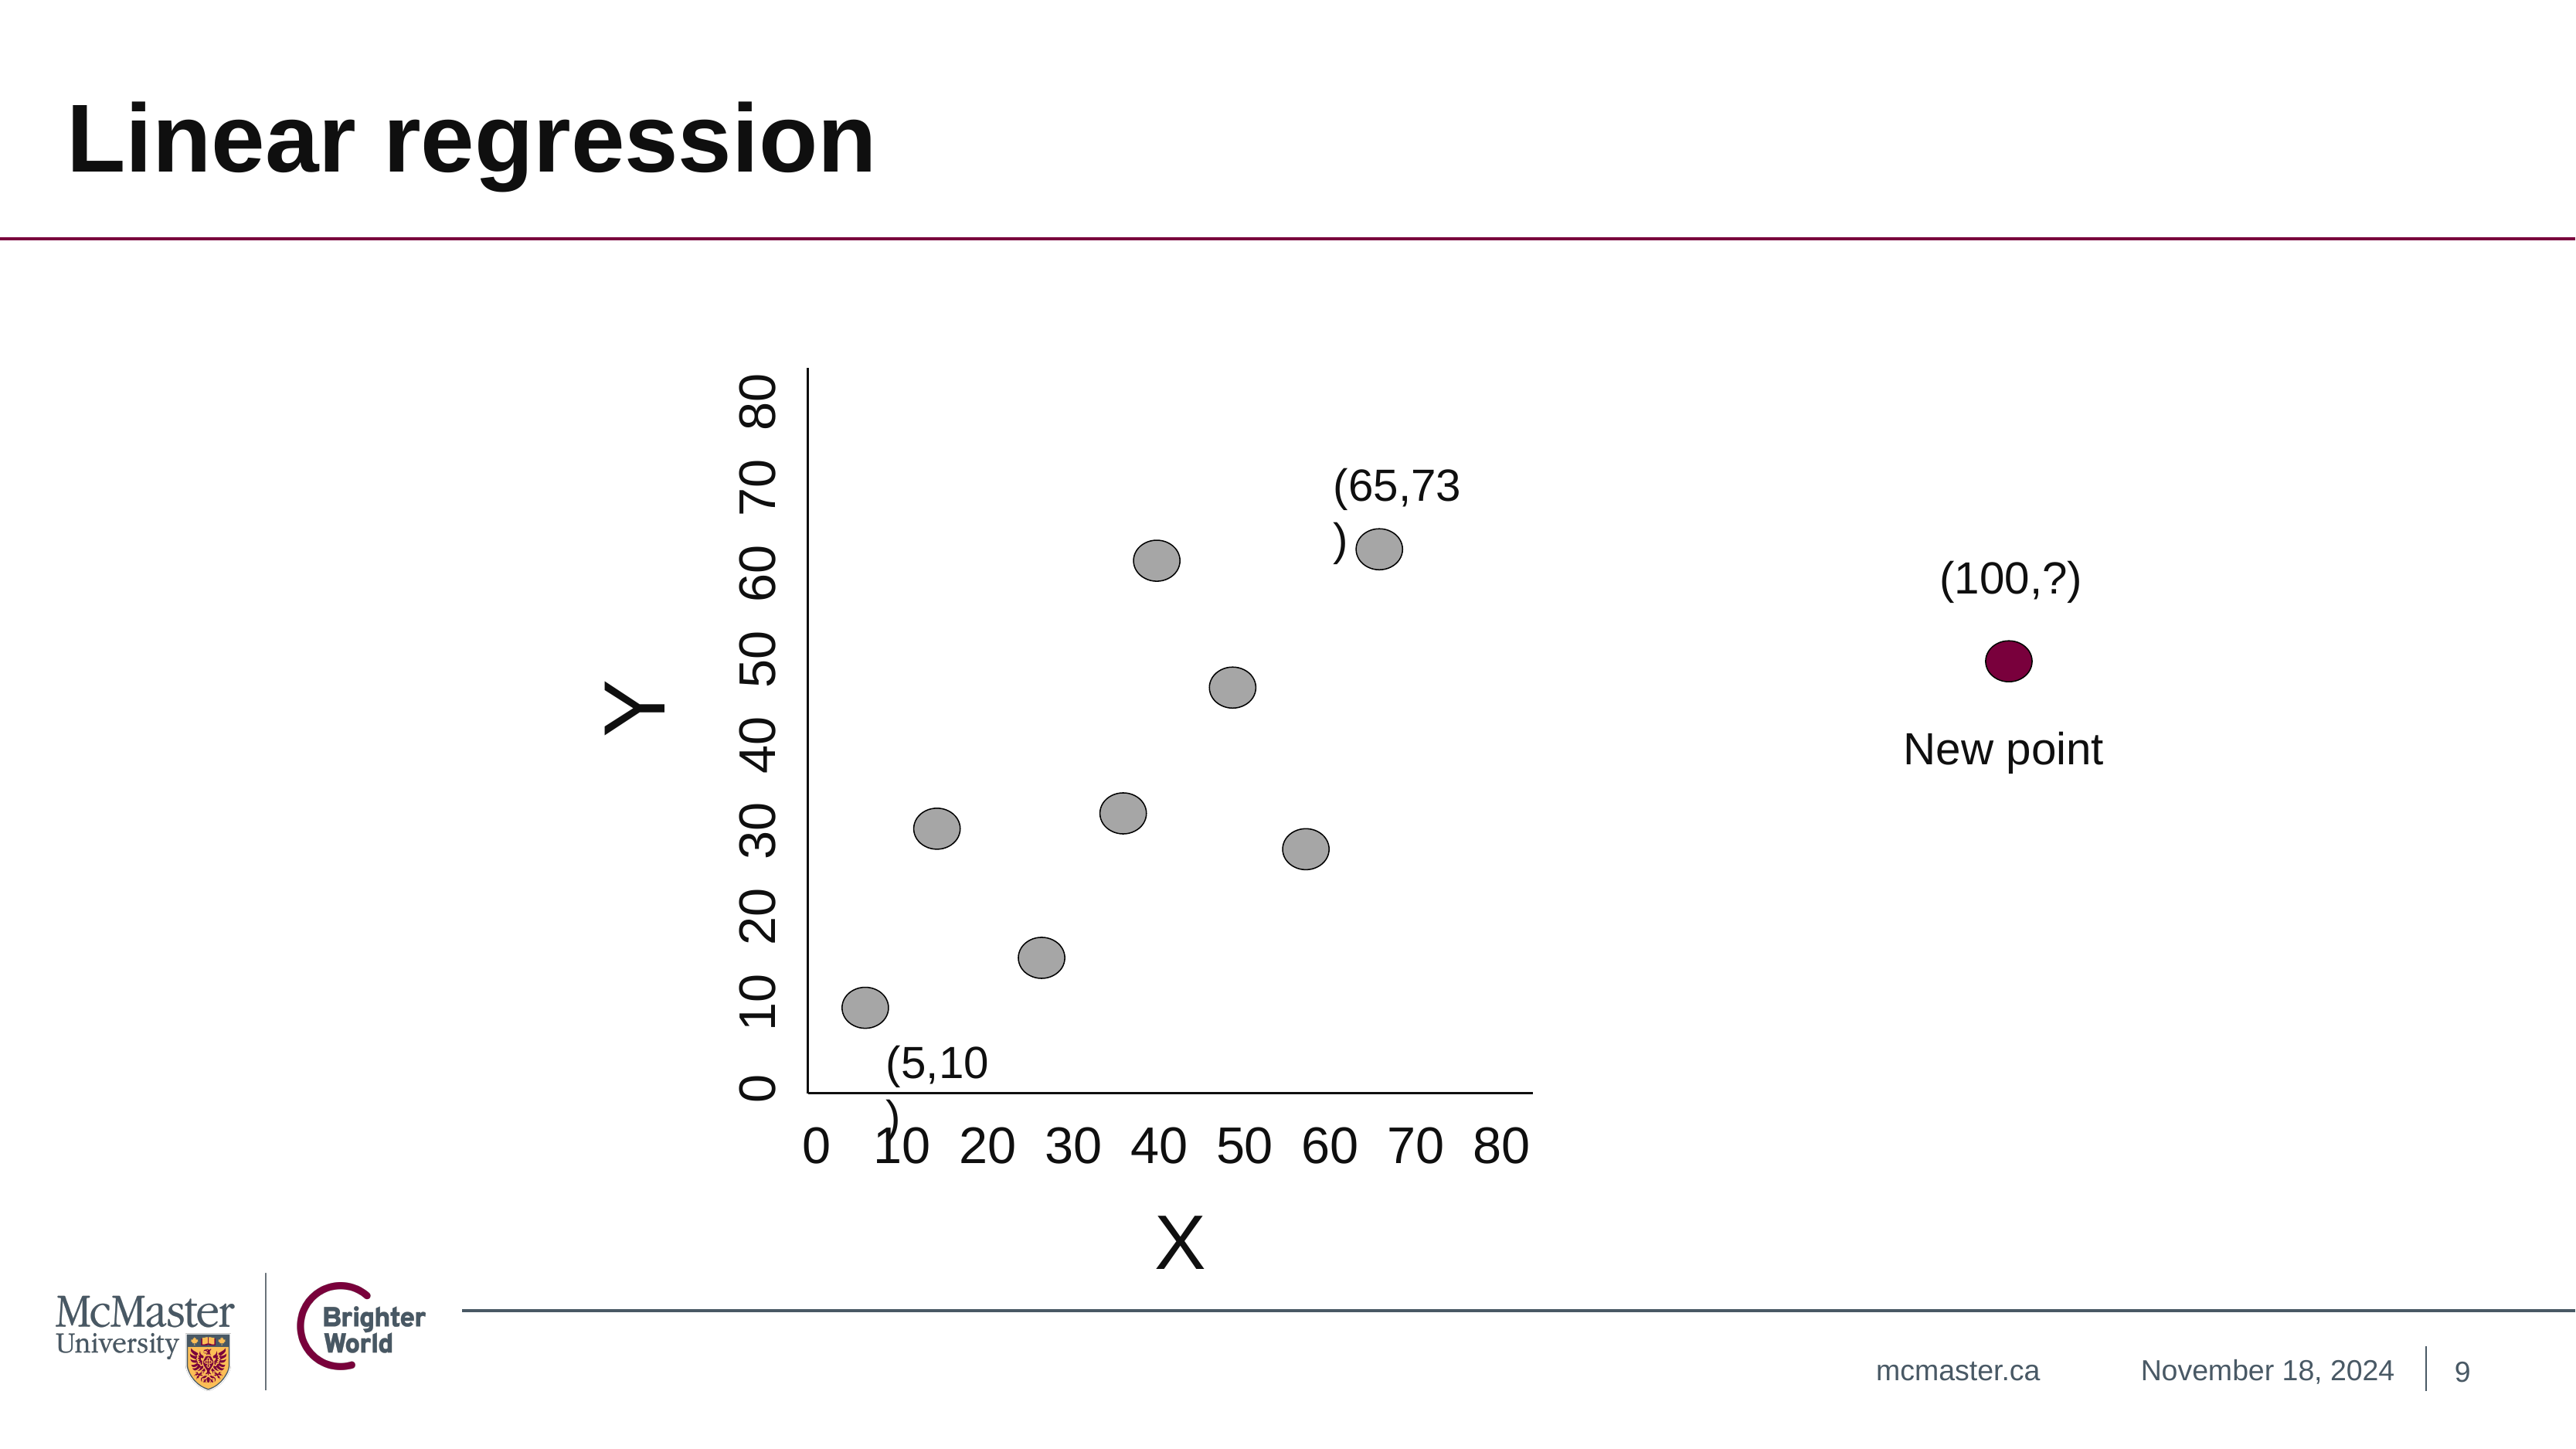

# Linear regression
(65,73)

(100,?)

Y

0   10  20  30  40  50  60  70  80
New point

(5,10)
0   10  20  30  40  50  60  70  80
X
9
November 18, 2024